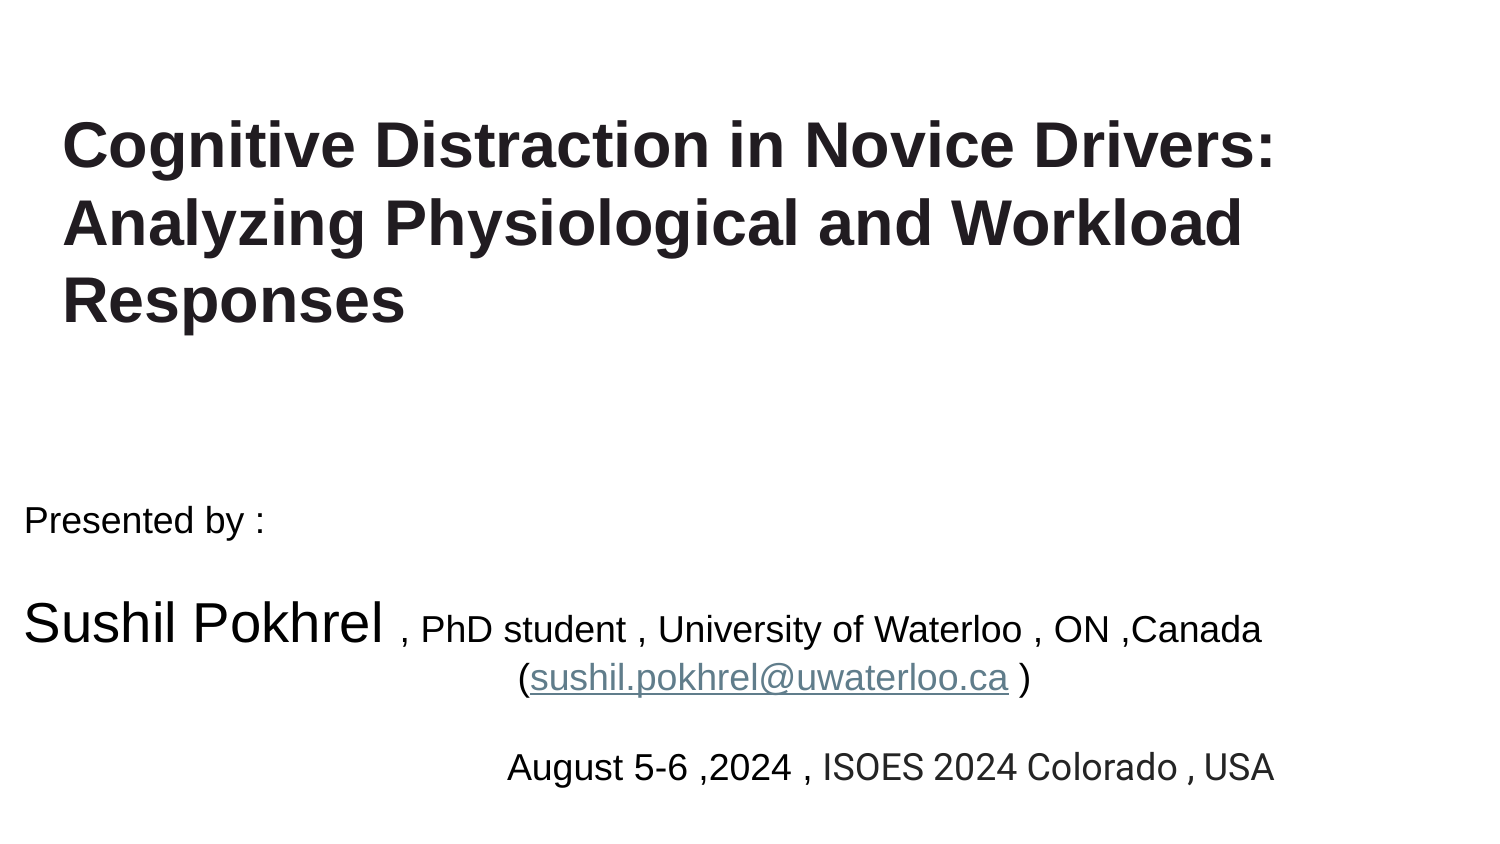

# Cognitive Distraction in Novice Drivers: Analyzing Physiological and Workload Responses
Presented by :

Sushil Pokhrel , PhD student , University of Waterloo , ON ,Canada
                                               (sushil.pokhrel@uwaterloo.ca )

                                              August 5-6 ,2024 , ISOES 2024 Colorado , USA